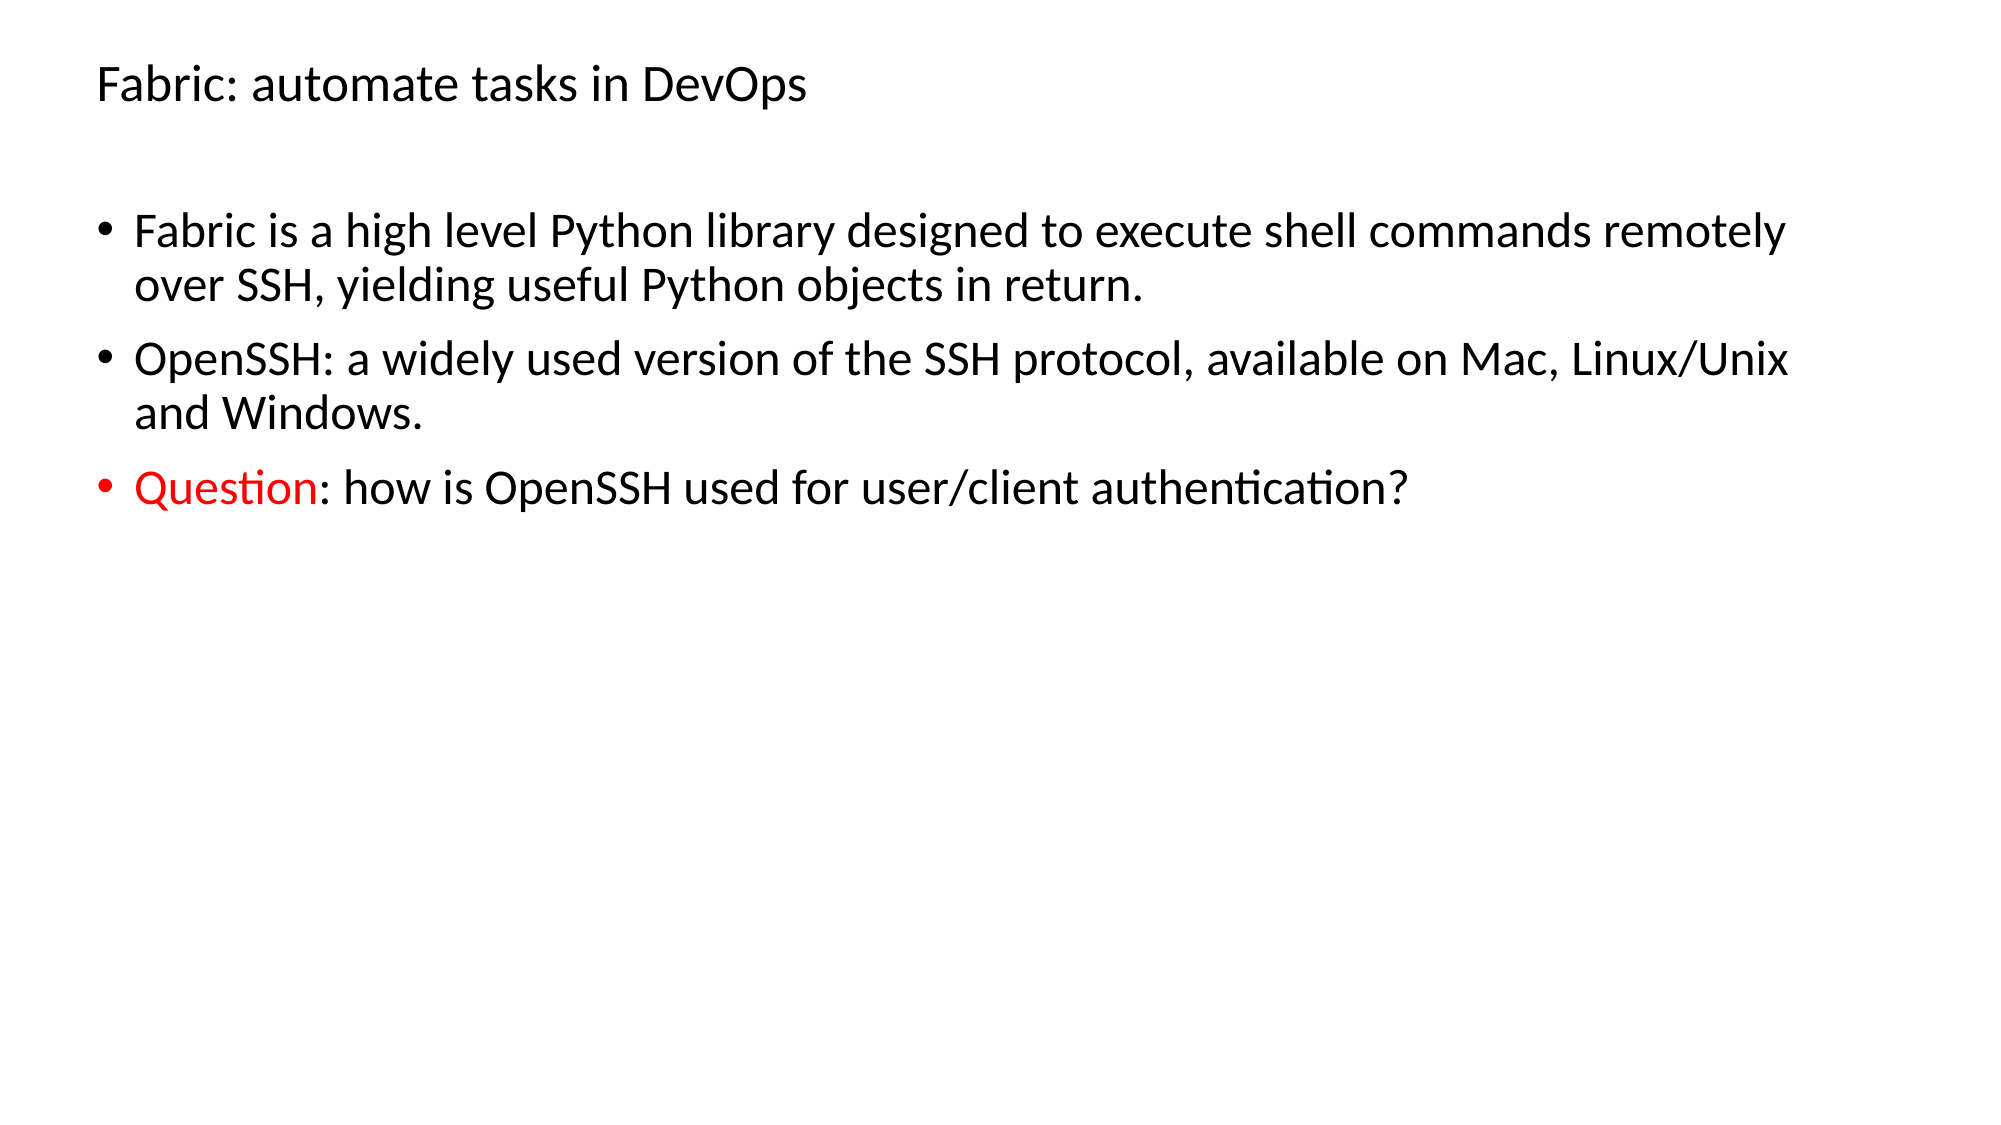

# Fabric: automate tasks in DevOps
Fabric is a high level Python library designed to execute shell commands remotely over SSH, yielding useful Python objects in return.
OpenSSH: a widely used version of the SSH protocol, available on Mac, Linux/Unix and Windows.
Question: how is OpenSSH used for user/client authentication?